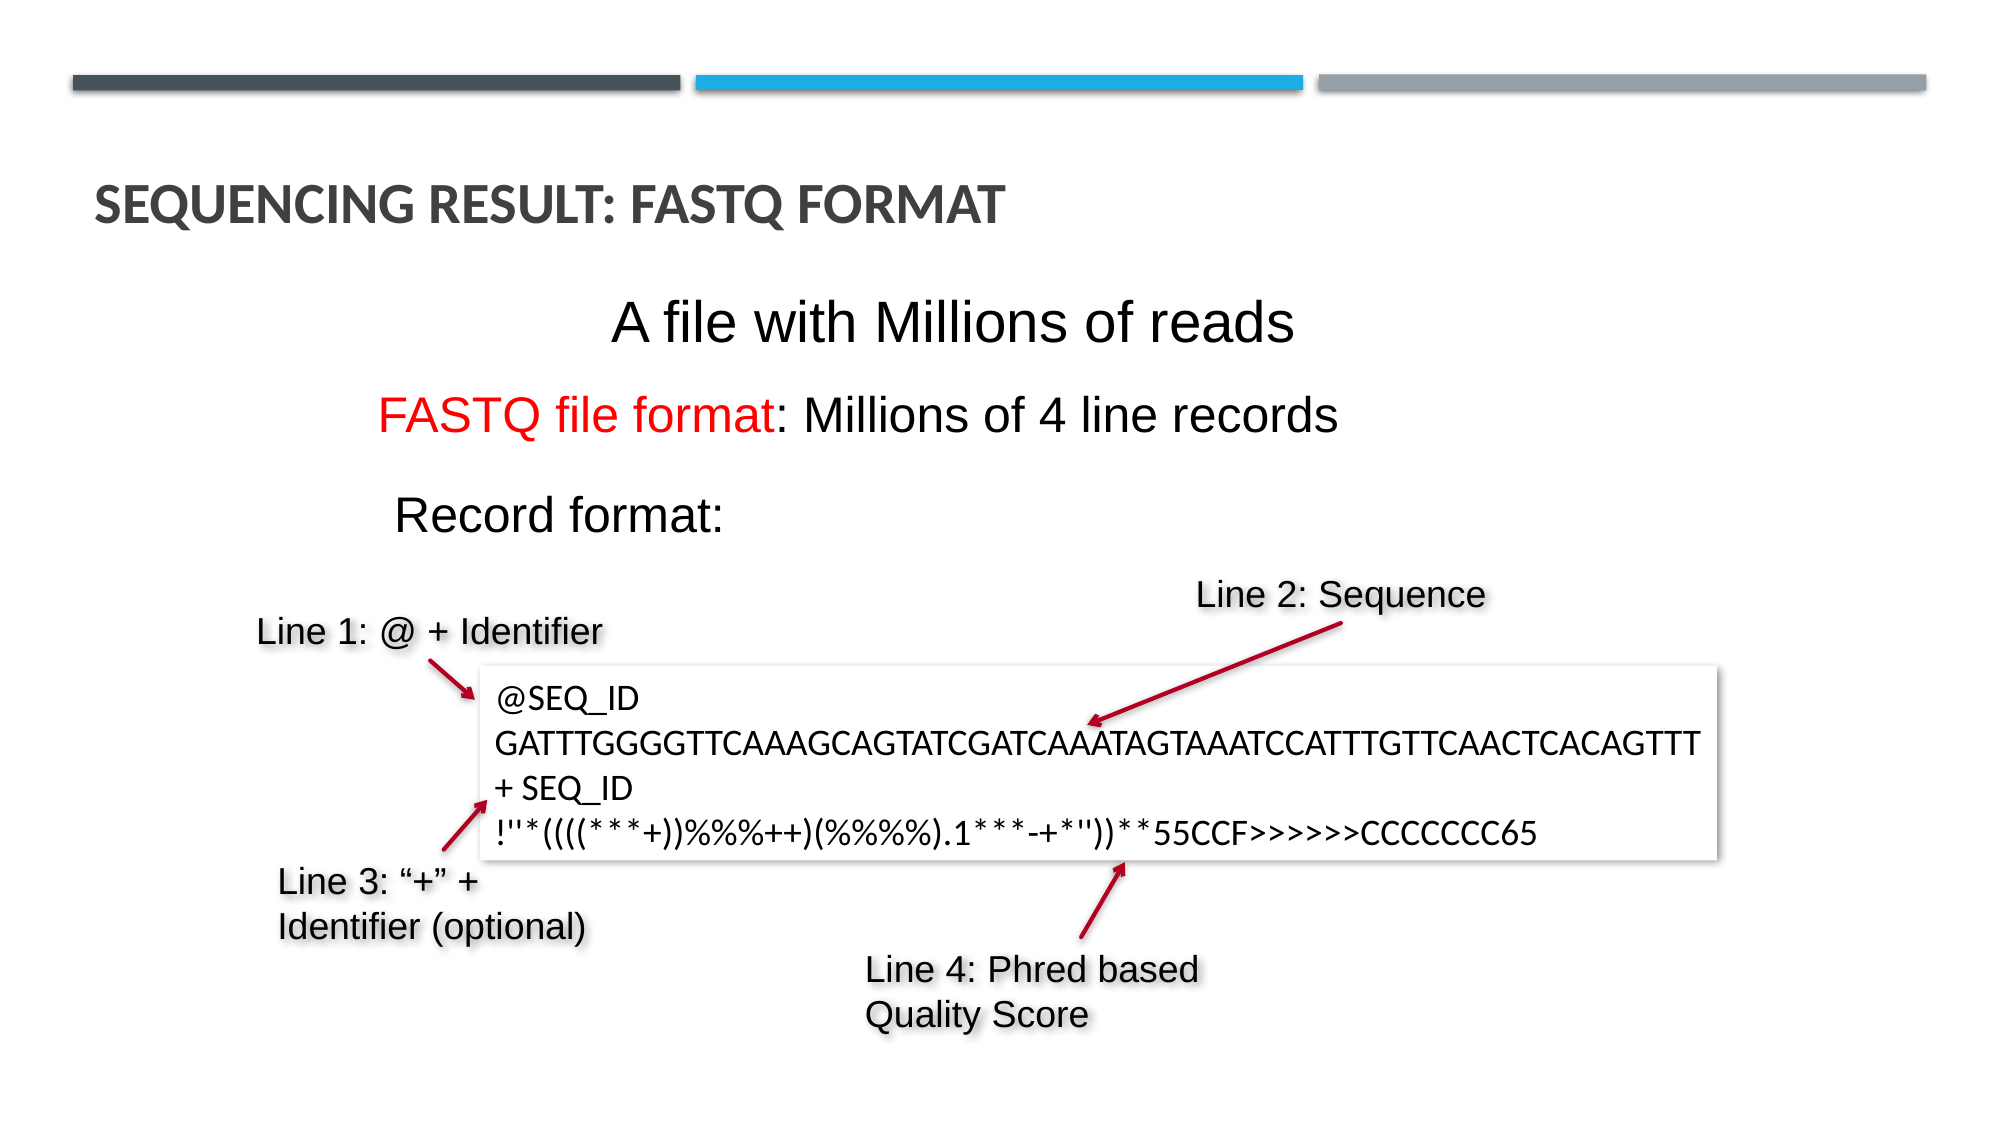

# Sequencing Result: FASTQ Format
A file with Millions of reads
FASTQ file format: Millions of 4 line records
Record format:
Line 2: Sequence
Line 1: @ + Identifier

@SEQ_ID
GATTTGGGGTTCAAAGCAGTATCGATCAAATAGTAAATCCATTTGTTCAACTCACAGTTT
+ SEQ_ID
!''*((((***+))%%%++)(%%%%).1***-+*''))**55CCF>>>>>>CCCCCCC65

Line 3: “+” + Identifier (optional)

Line 4: Phred based Quality Score